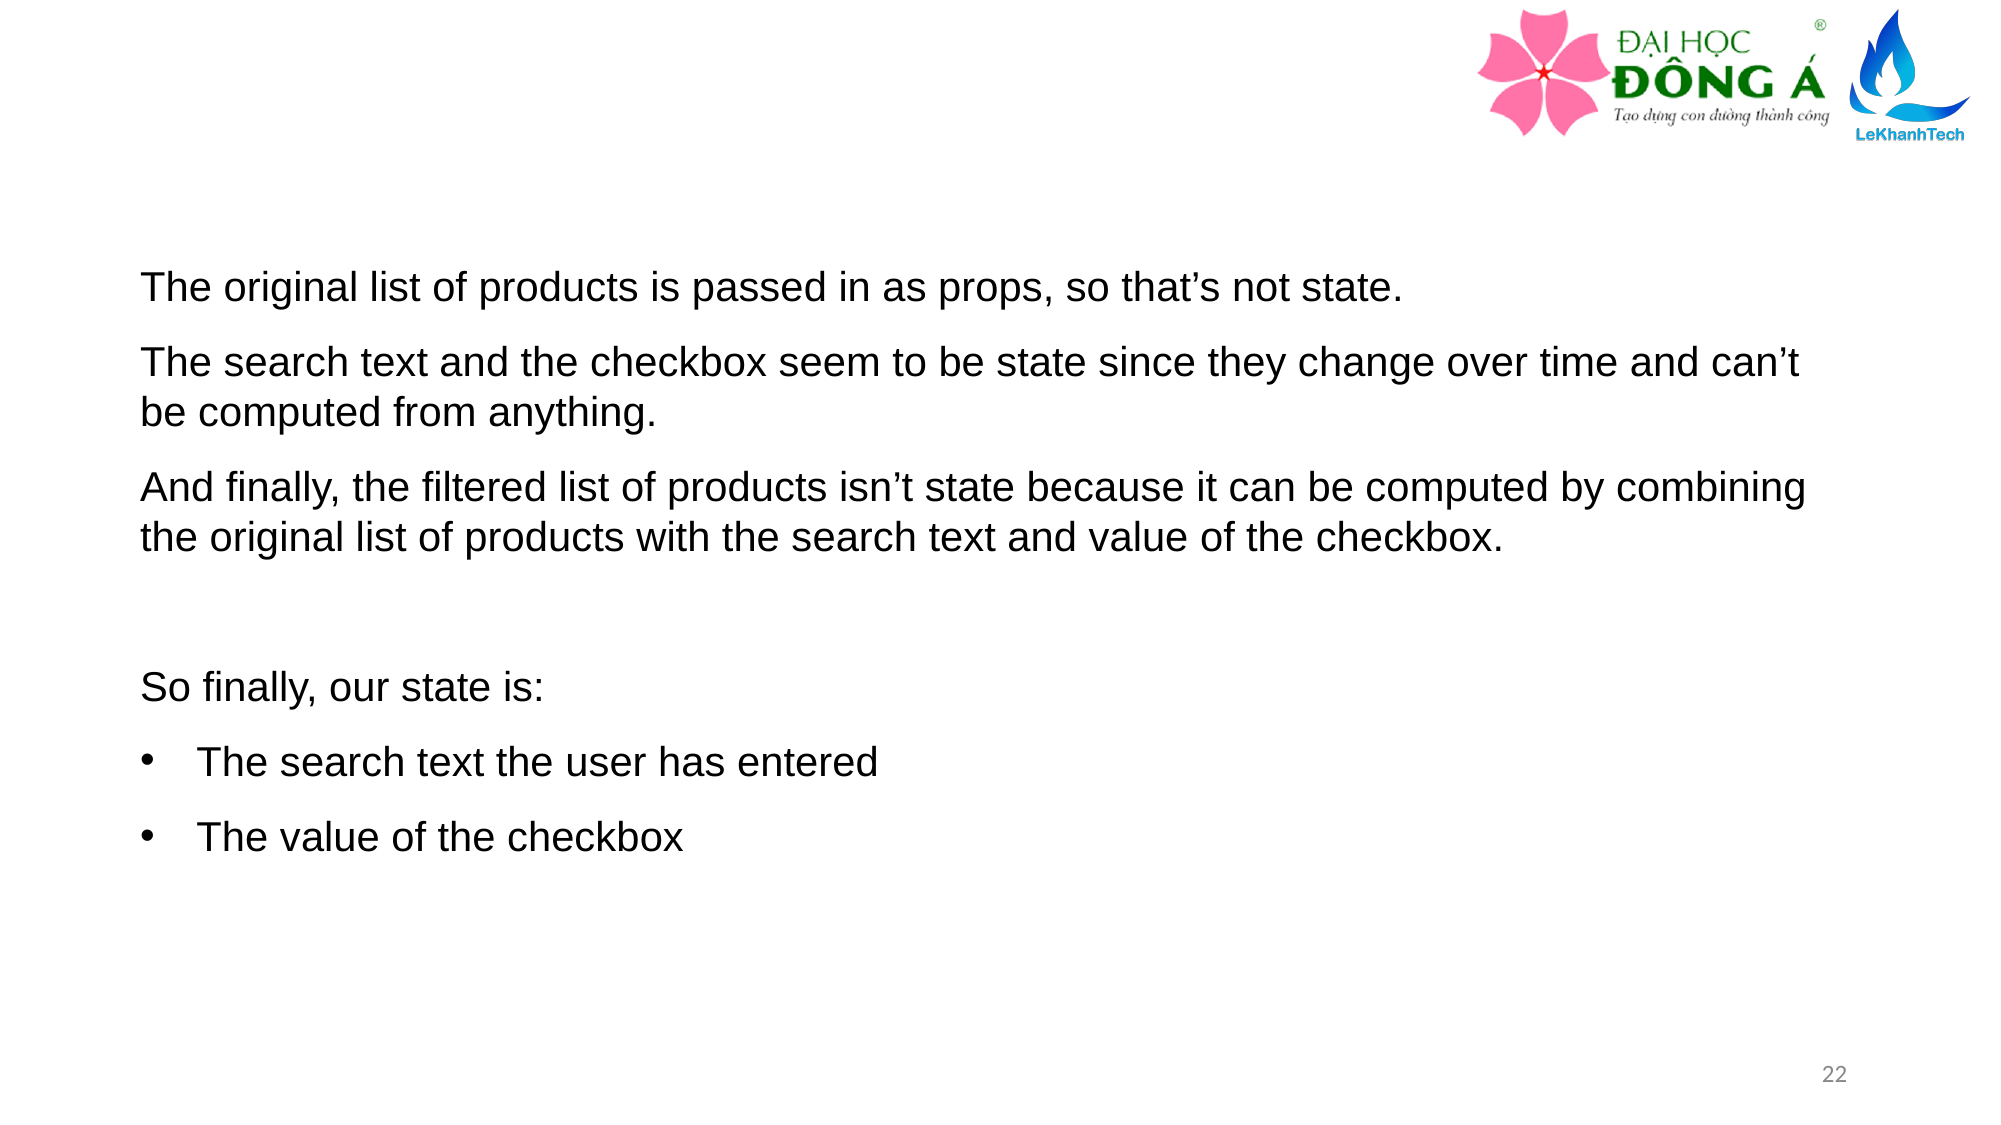

The original list of products is passed in as props, so that’s not state.
The search text and the checkbox seem to be state since they change over time and can’t be computed from anything.
And finally, the filtered list of products isn’t state because it can be computed by combining the original list of products with the search text and value of the checkbox.

So finally, our state is:
The search text the user has entered
The value of the checkbox
22